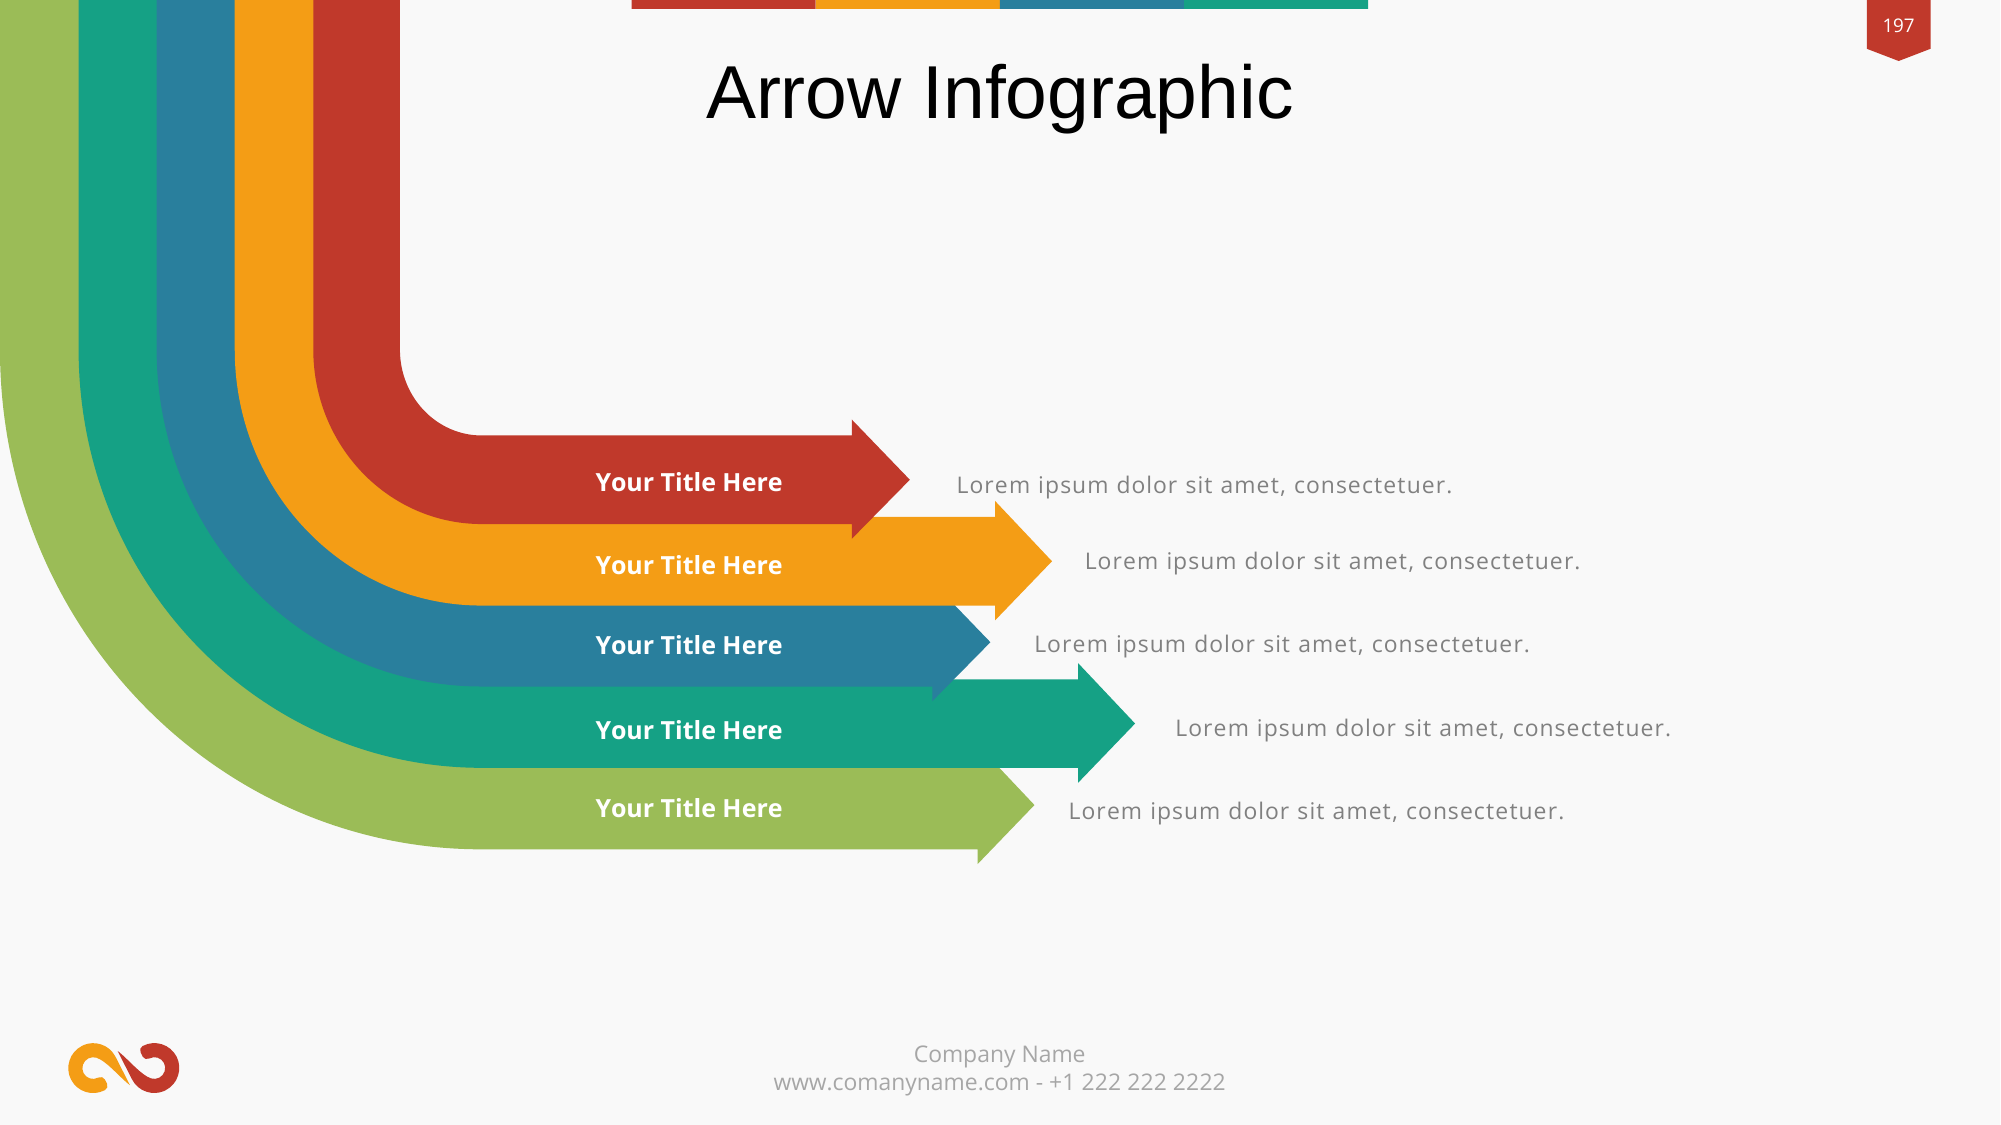

Arrow Infographic
Lorem ipsum dolor sit amet, consectetuer.
Your Title Here
Lorem ipsum dolor sit amet, consectetuer.
Your Title Here
Lorem ipsum dolor sit amet, consectetuer.
Your Title Here
Lorem ipsum dolor sit amet, consectetuer.
Your Title Here
Lorem ipsum dolor sit amet, consectetuer.
Your Title Here